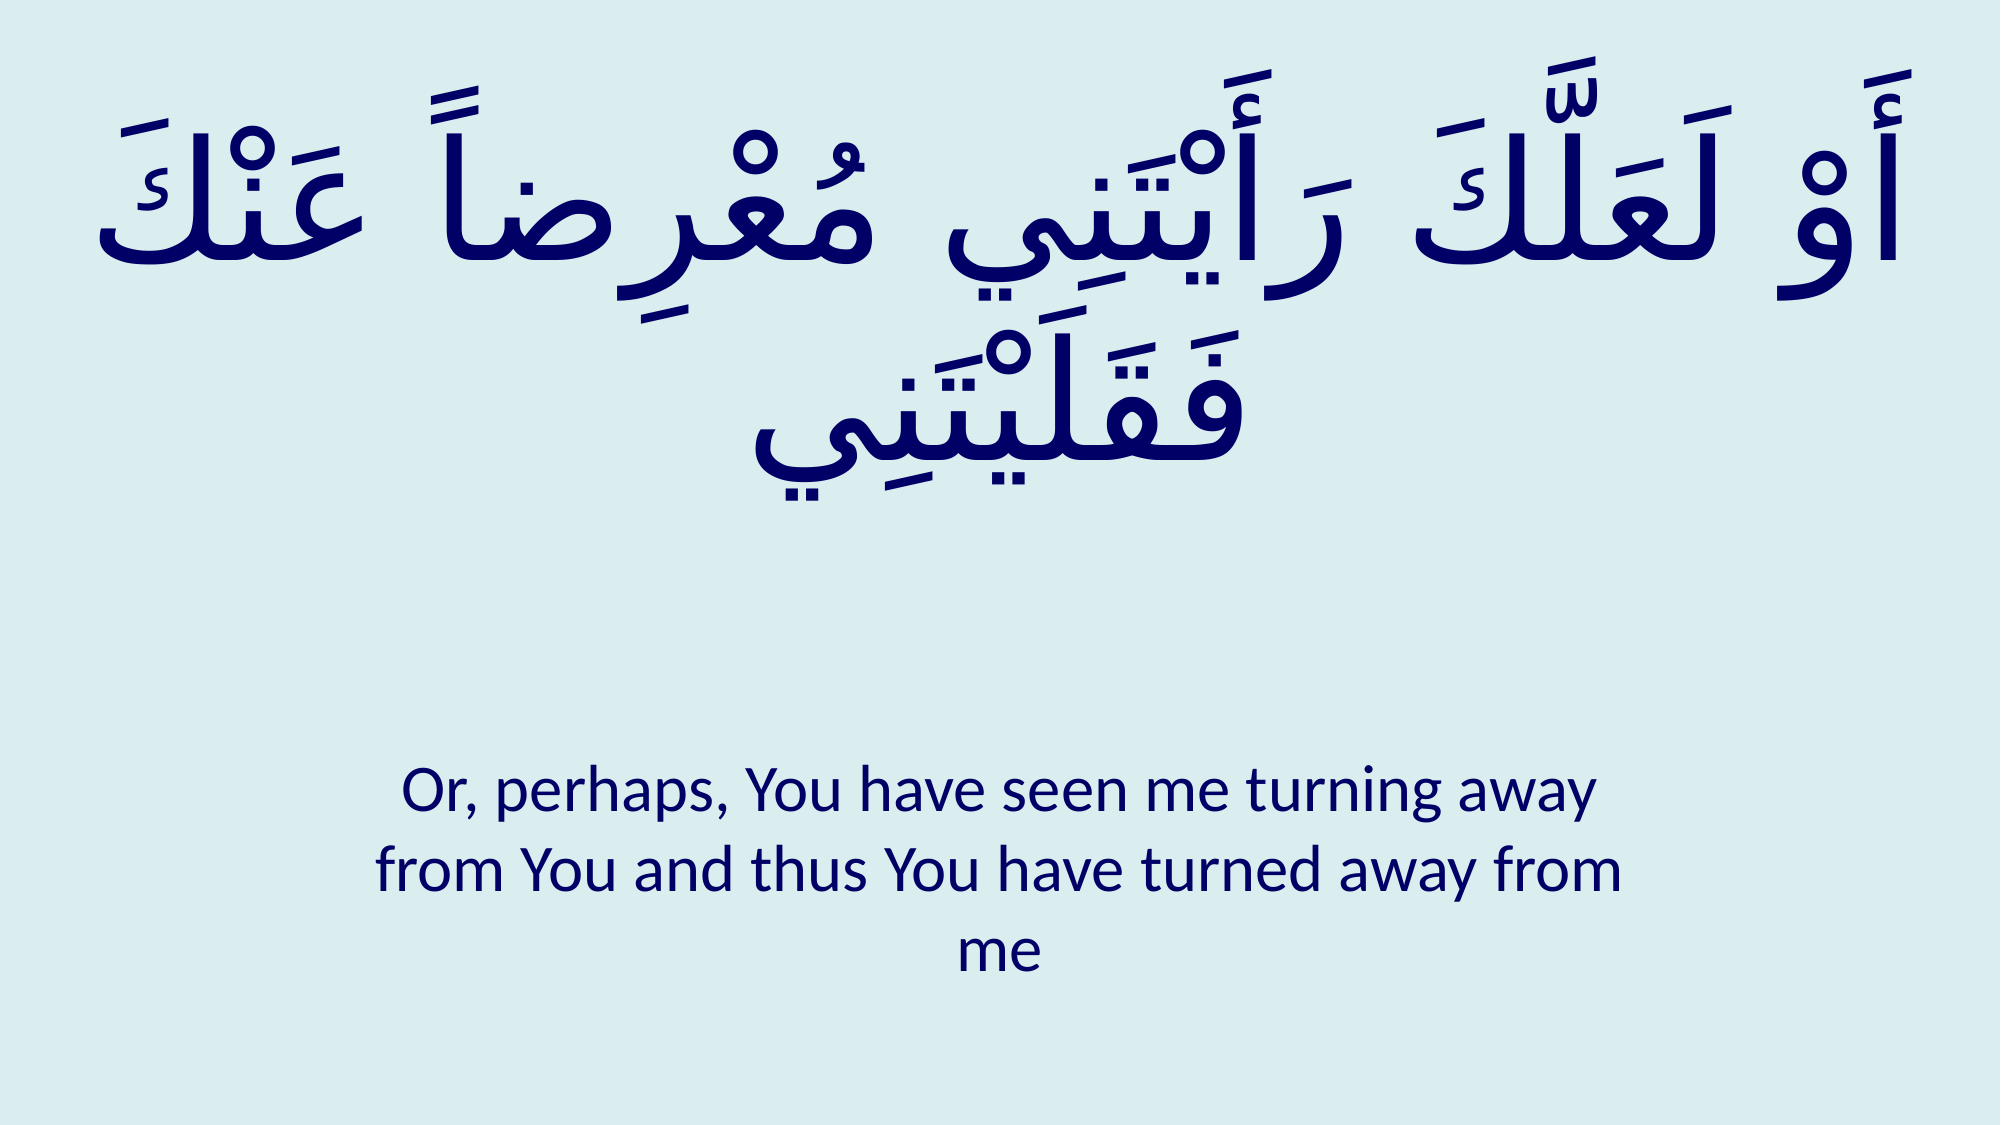

# أَوْ لَعَلَّكَ رَأَيْتَنِي مُعْرِضاً عَنْكَ فَقَلَيْتَنِي
Or, perhaps, You have seen me turning away from You and thus You have turned away from me